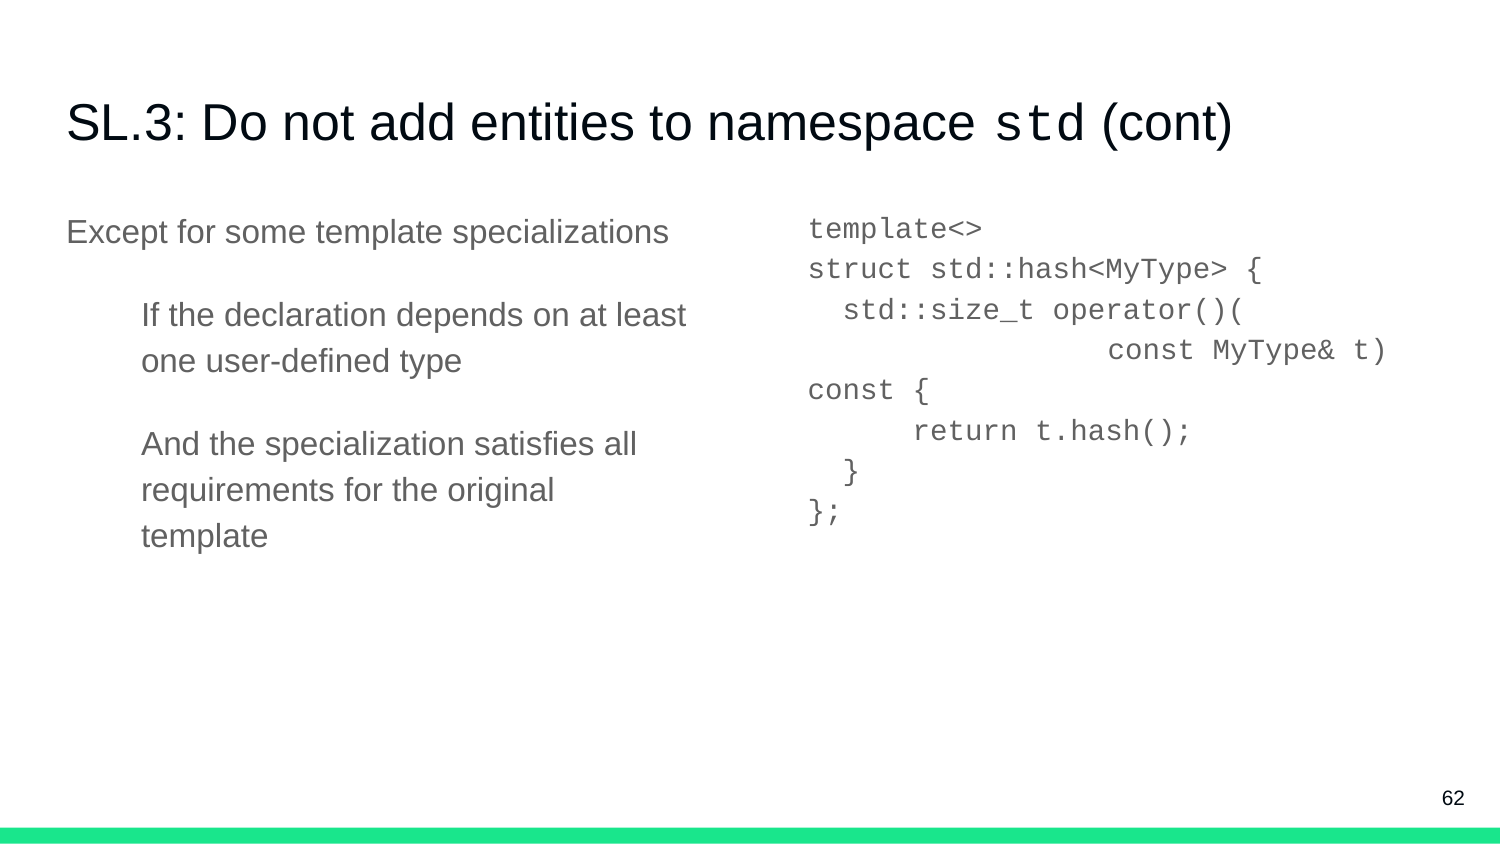

# SL.3: Do not add entities to namespace std (cont)

Except for some template specializations
If the declaration depends on at least one user-defined type
And the specialization satisfies all requirements for the original template
template<>
struct std::hash<MyType> {
  std::size_t operator()(
		const MyType& t) const {
      return t.hash();
  }
};
62